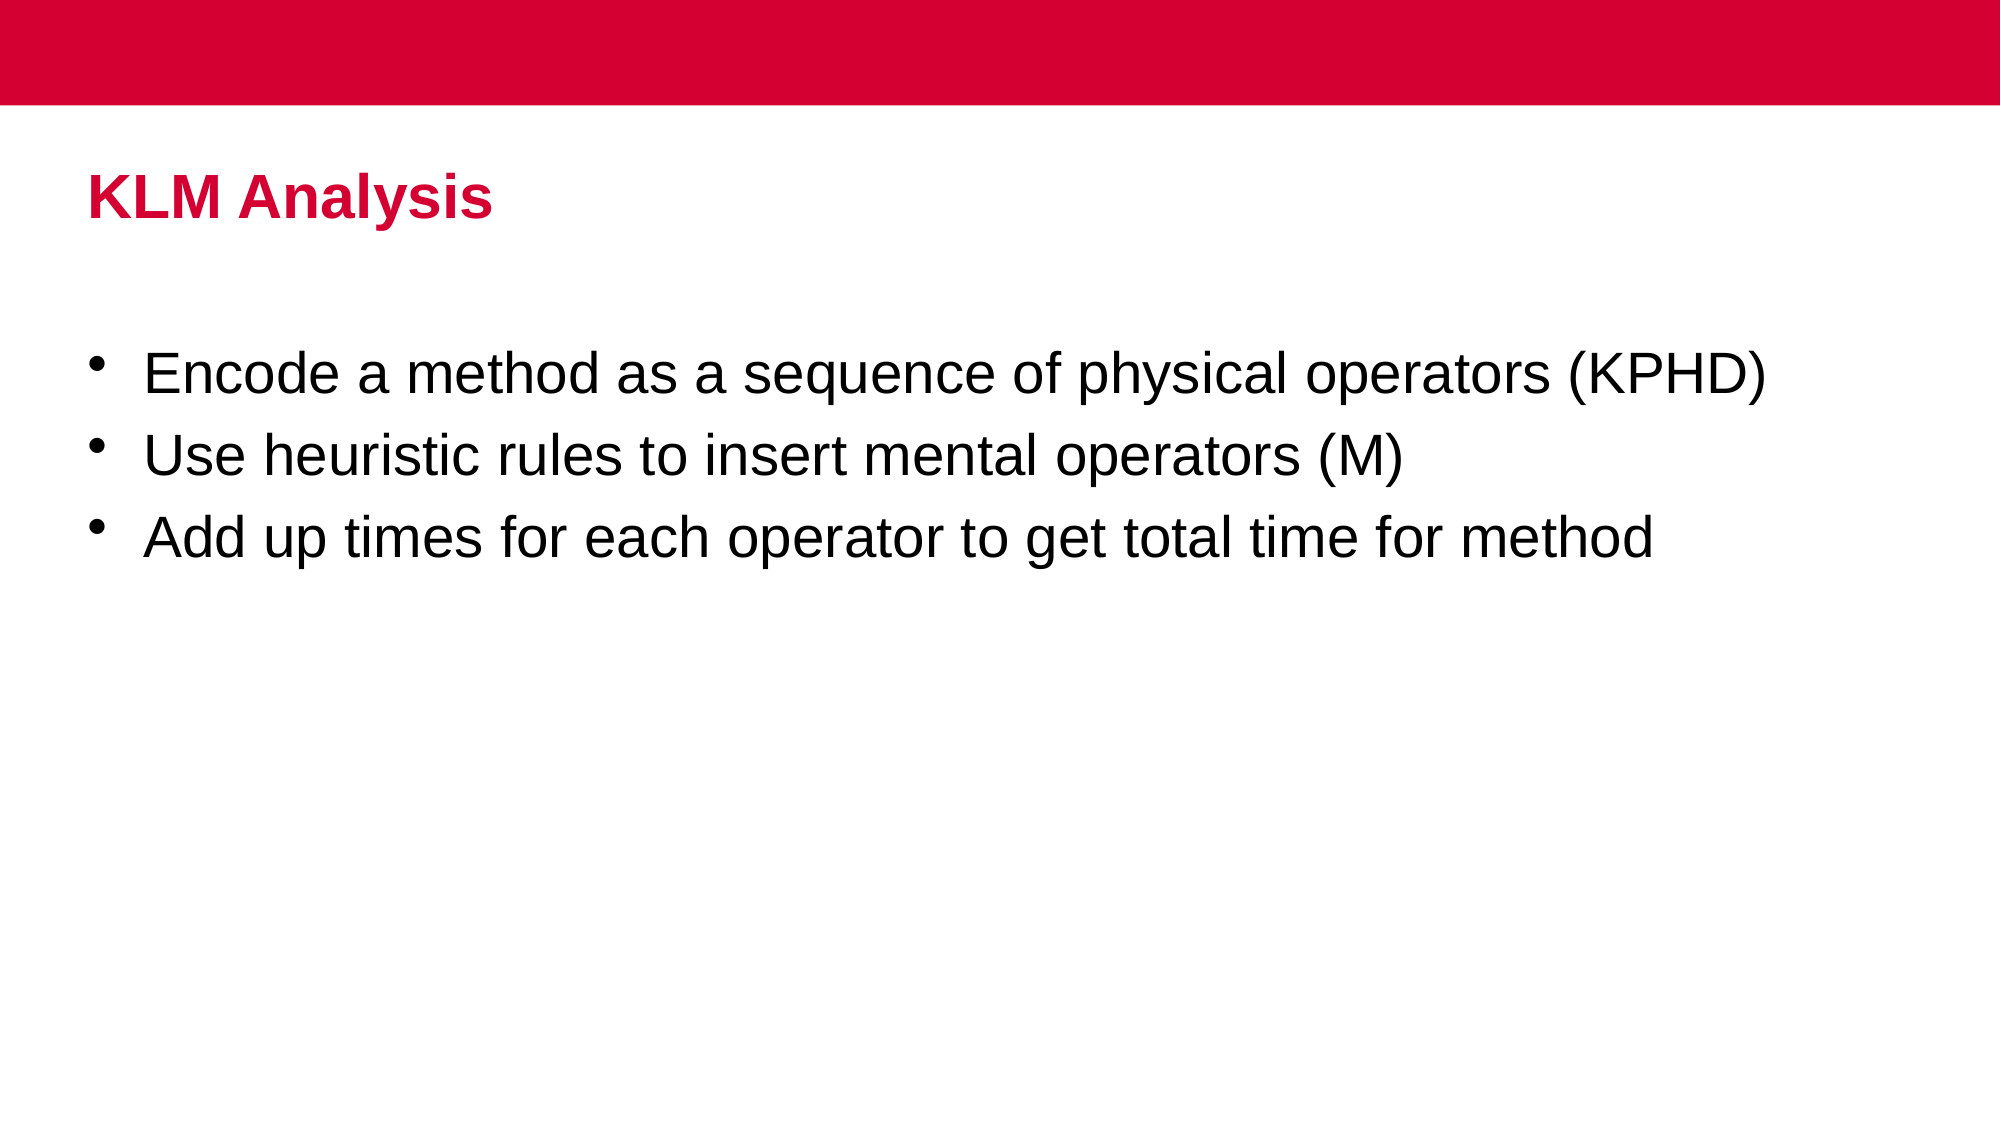

# KLM Analysis
Encode a method as a sequence of physical operators (KPHD)
Use heuristic rules to insert mental operators (M)
Add up times for each operator to get total time for method